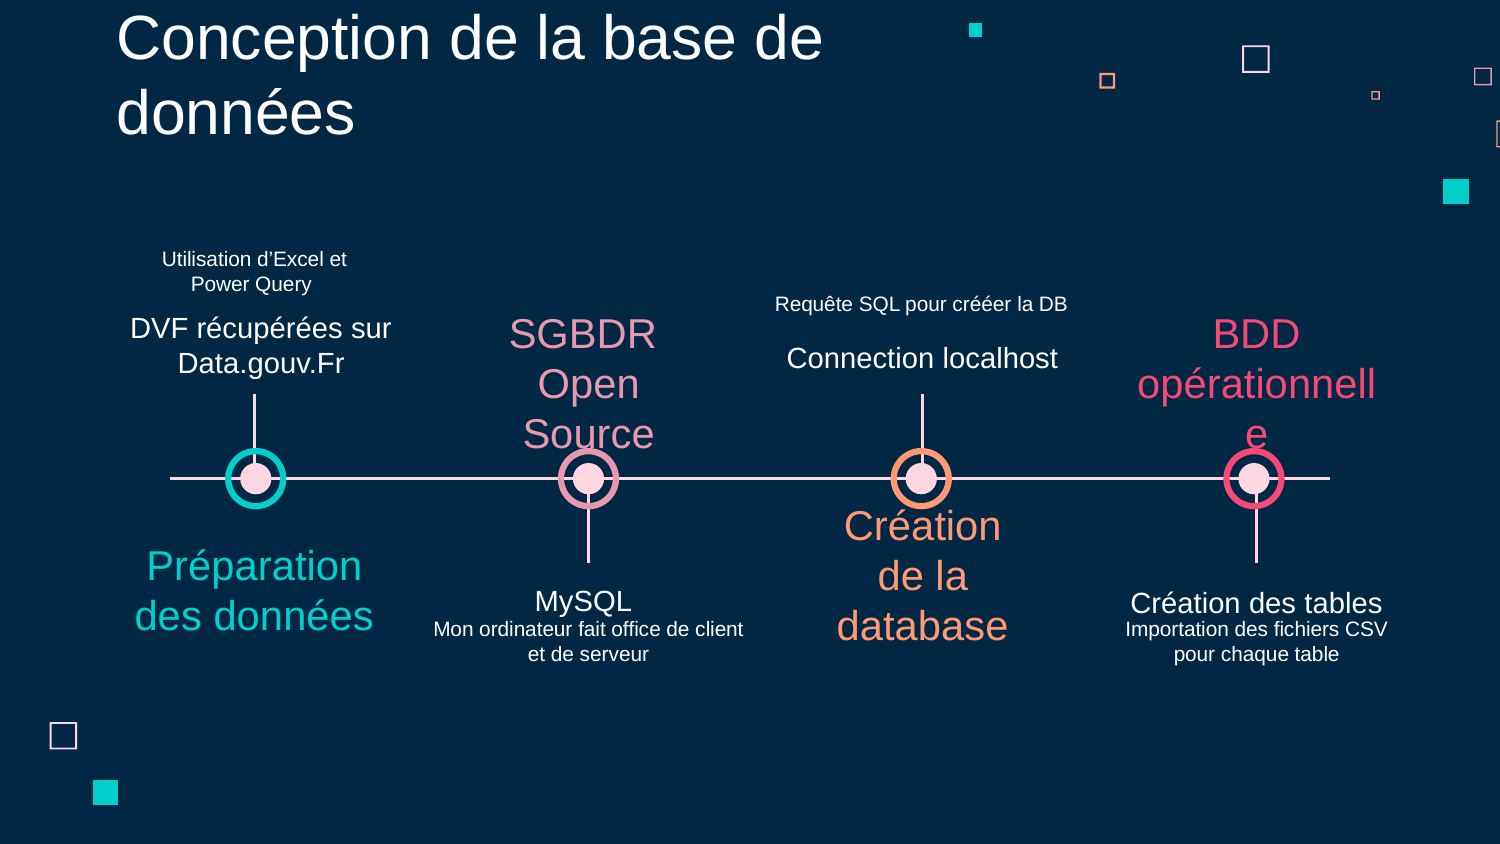

# Conception de la base de données
Utilisation d’Excel et Power Query
Requête SQL pour crééer la DB
DVF récupérées sur Data.gouv.Fr
Connection localhost
SGBDR
Open Source
BDD opérationnelle

Préparation des données
Création de la database
MySQL
Création des tables
Importation des fichiers CSV pour chaque table
Mon ordinateur fait office de client et de serveur